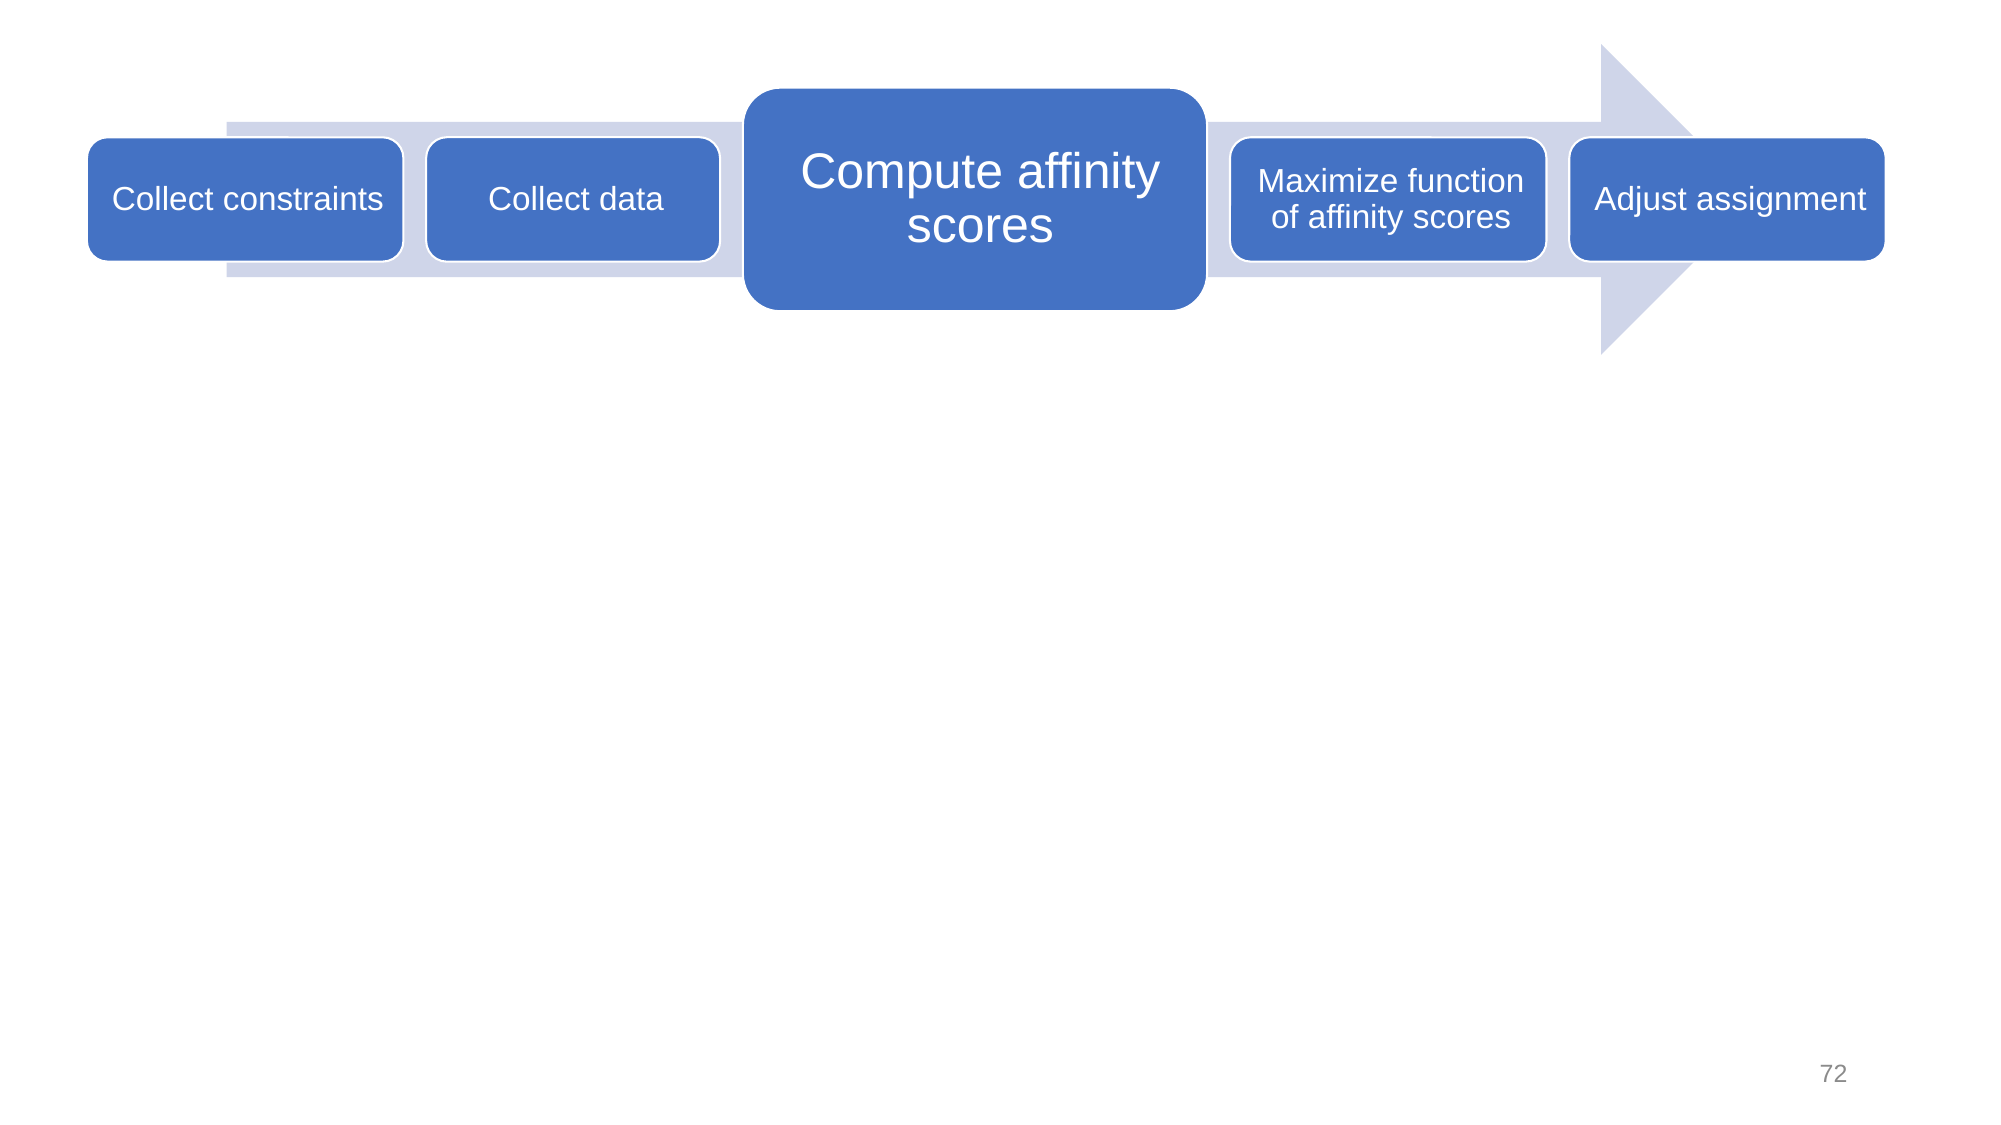

Collect constraints
Collect data
Compute affinity scores
Maximize function of affinity scores
Adjust assignment

72